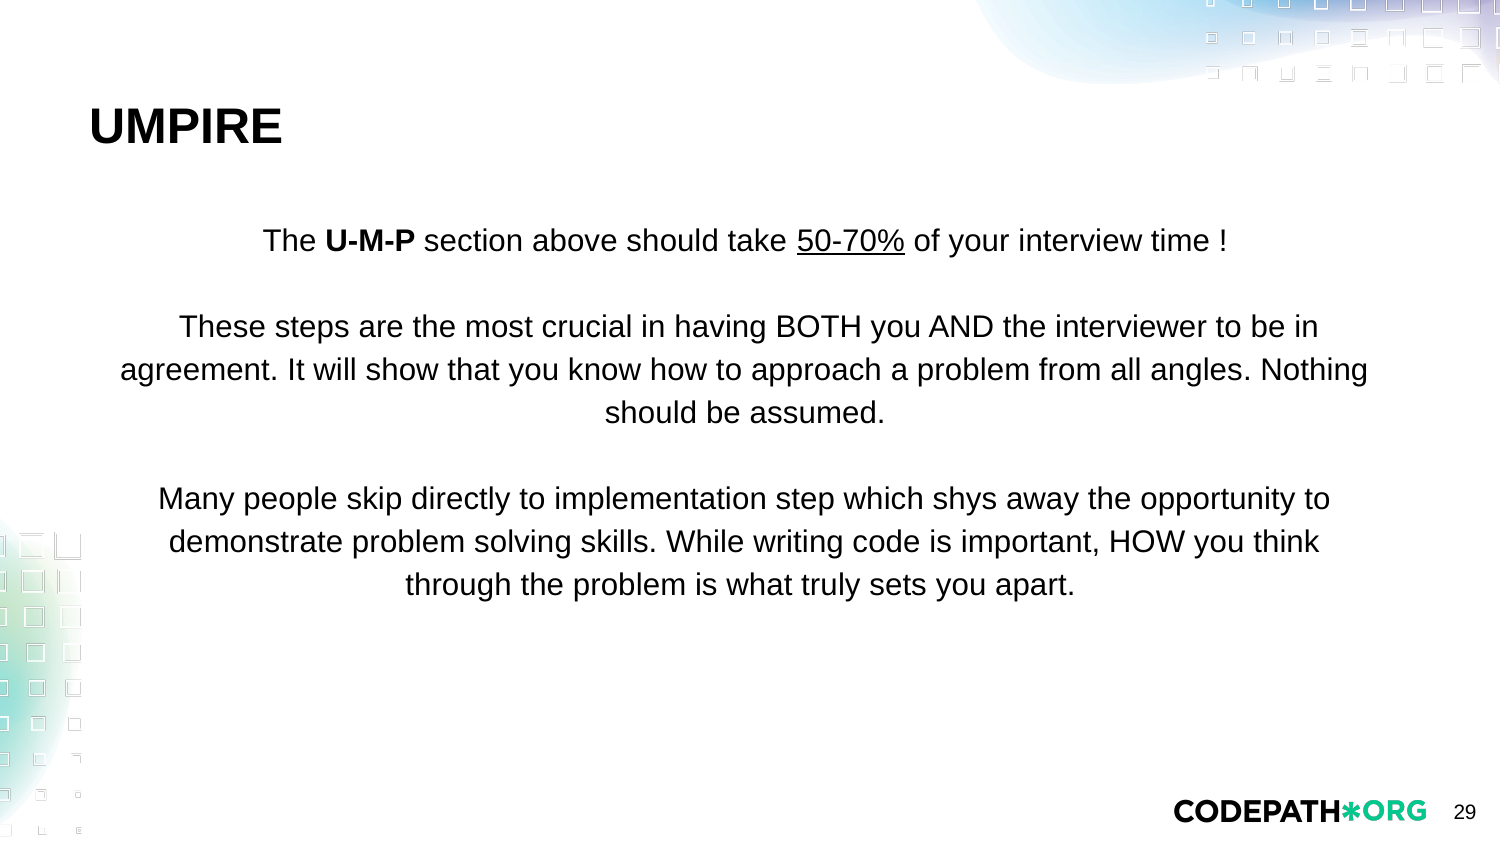

# UMPIRE

The U-M-P section above should take 50-70% of your interview time !

 These steps are the most crucial in having BOTH you AND the interviewer to be in agreement. It will show that you know how to approach a problem from all angles. Nothing should be assumed.

Many people skip directly to implementation step which shys away the opportunity to demonstrate problem solving skills. While writing code is important, HOW you think through the problem is what truly sets you apart.

29